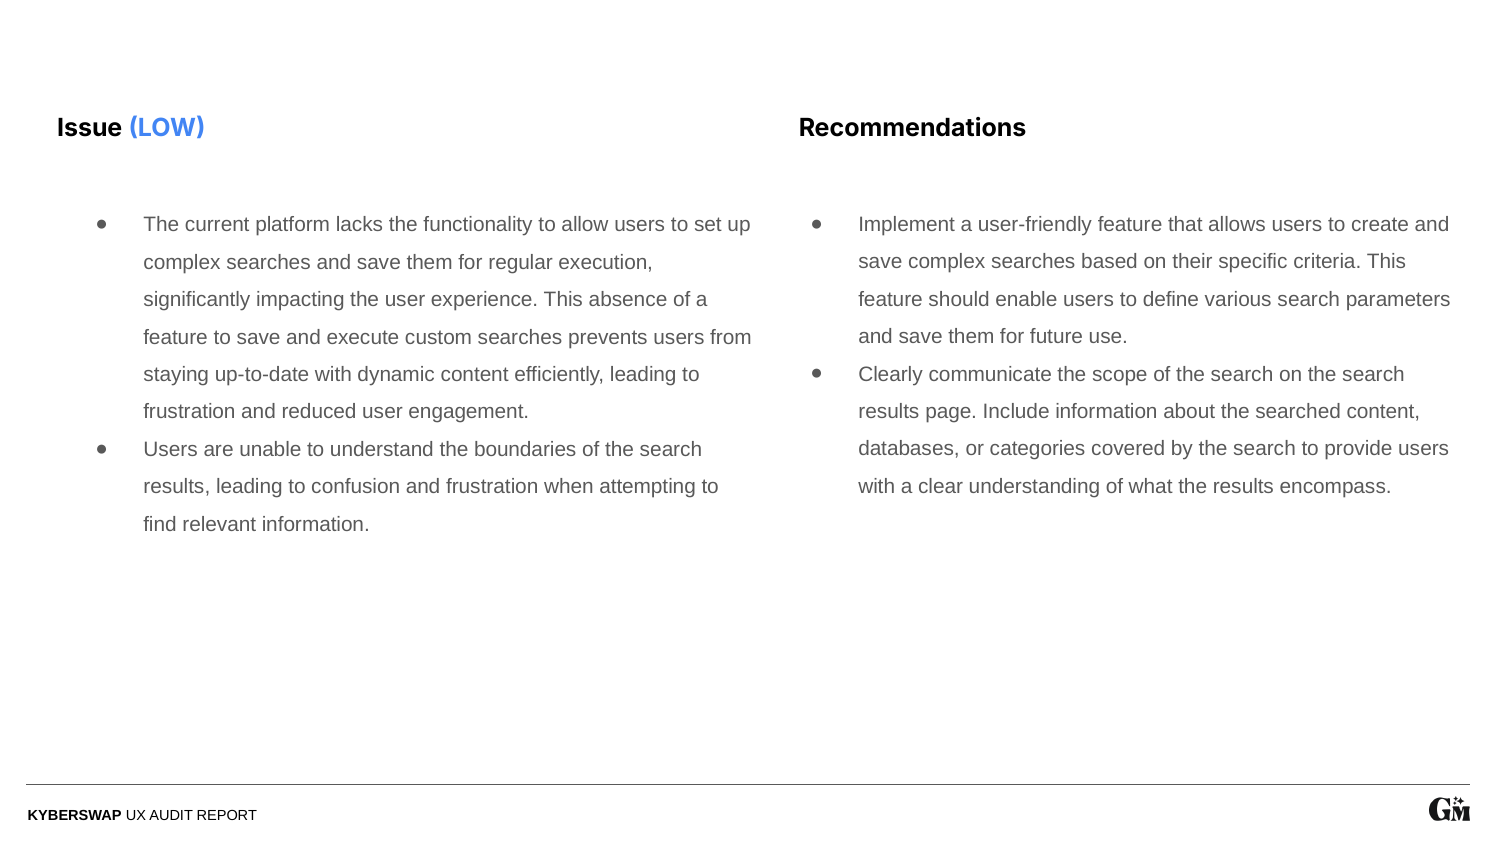

Recommendations
Issue (LOW)
Implement a user-friendly feature that allows users to create and save complex searches based on their specific criteria. This feature should enable users to define various search parameters and save them for future use.
Clearly communicate the scope of the search on the search results page. Include information about the searched content, databases, or categories covered by the search to provide users with a clear understanding of what the results encompass.
The current platform lacks the functionality to allow users to set up complex searches and save them for regular execution, significantly impacting the user experience. This absence of a feature to save and execute custom searches prevents users from staying up-to-date with dynamic content efficiently, leading to frustration and reduced user engagement.
Users are unable to understand the boundaries of the search results, leading to confusion and frustration when attempting to find relevant information.